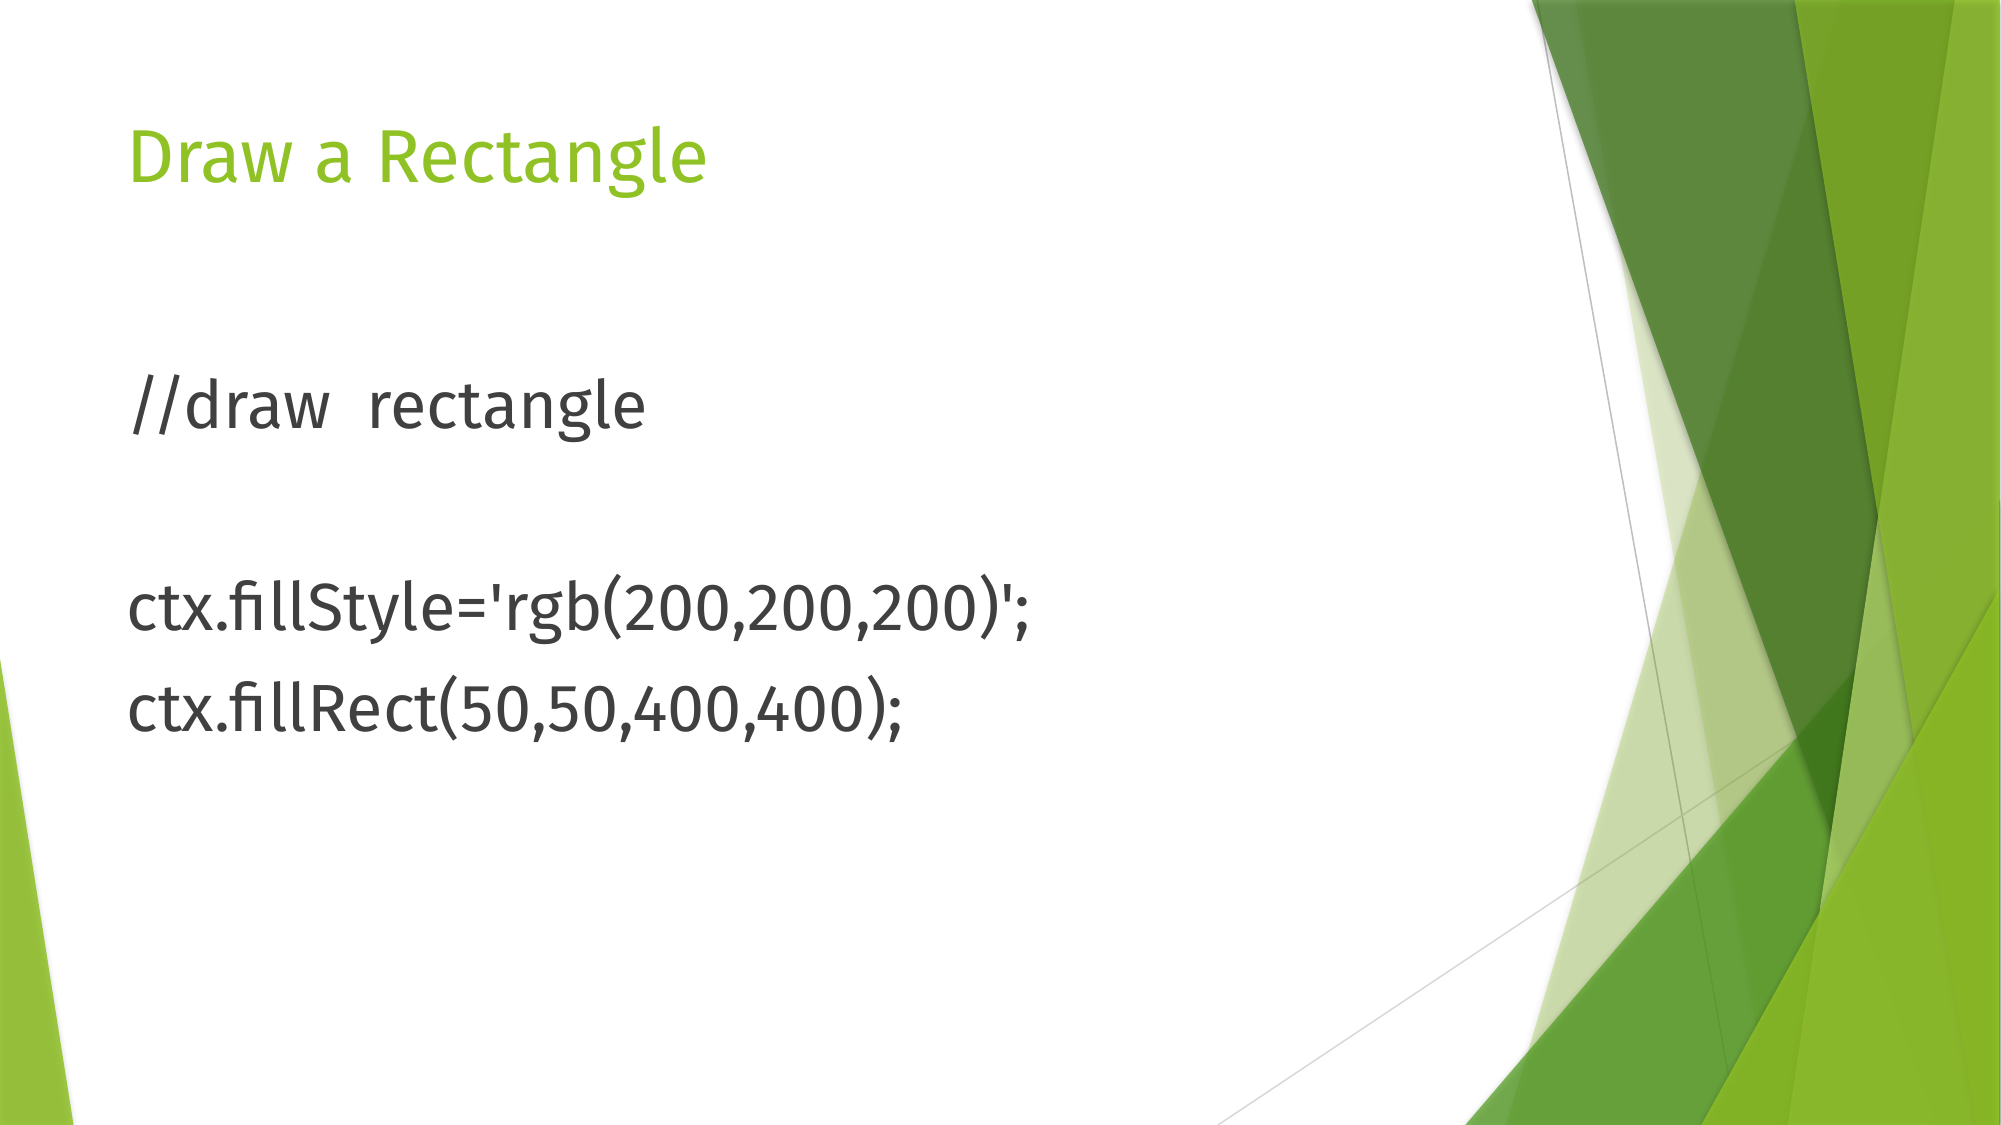

# Draw a Rectangle
//draw  rectangle

ctx.fillStyle='rgb(200,200,200)';
ctx.fillRect(50,50,400,400);